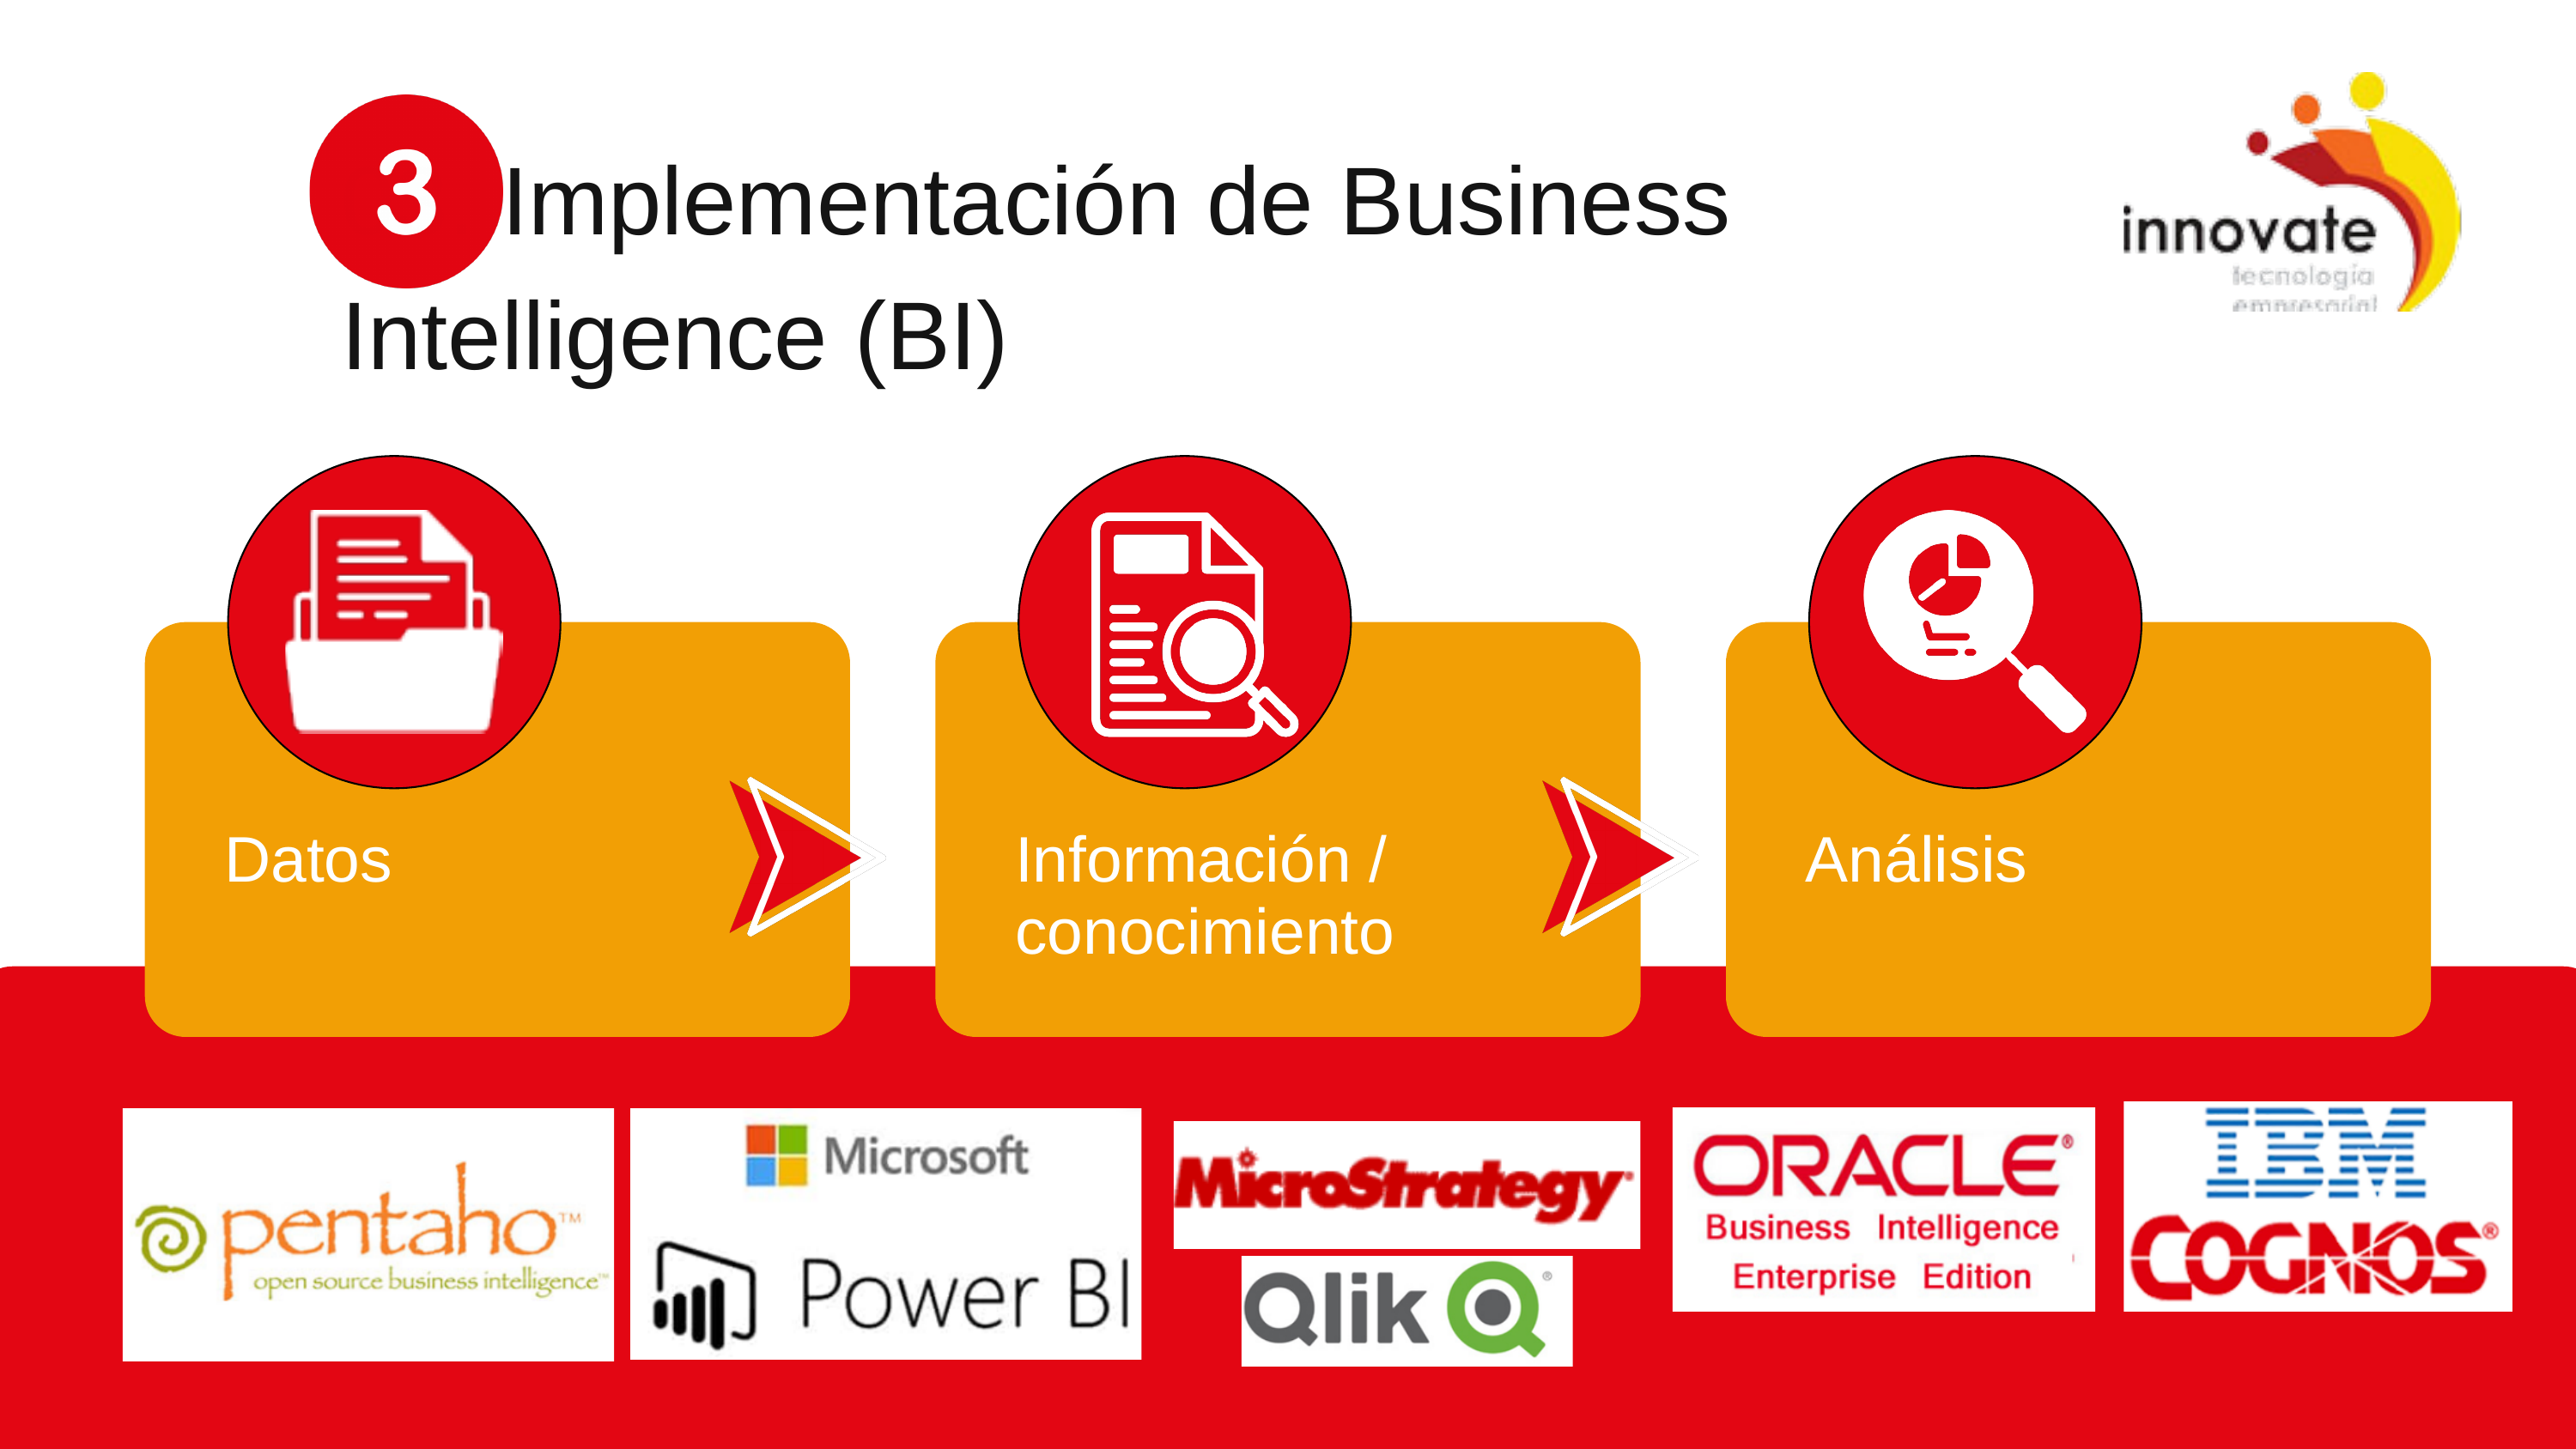

03. Implementación de Business Intelligence (BI)

Datos
Información / conocimiento
Análisis